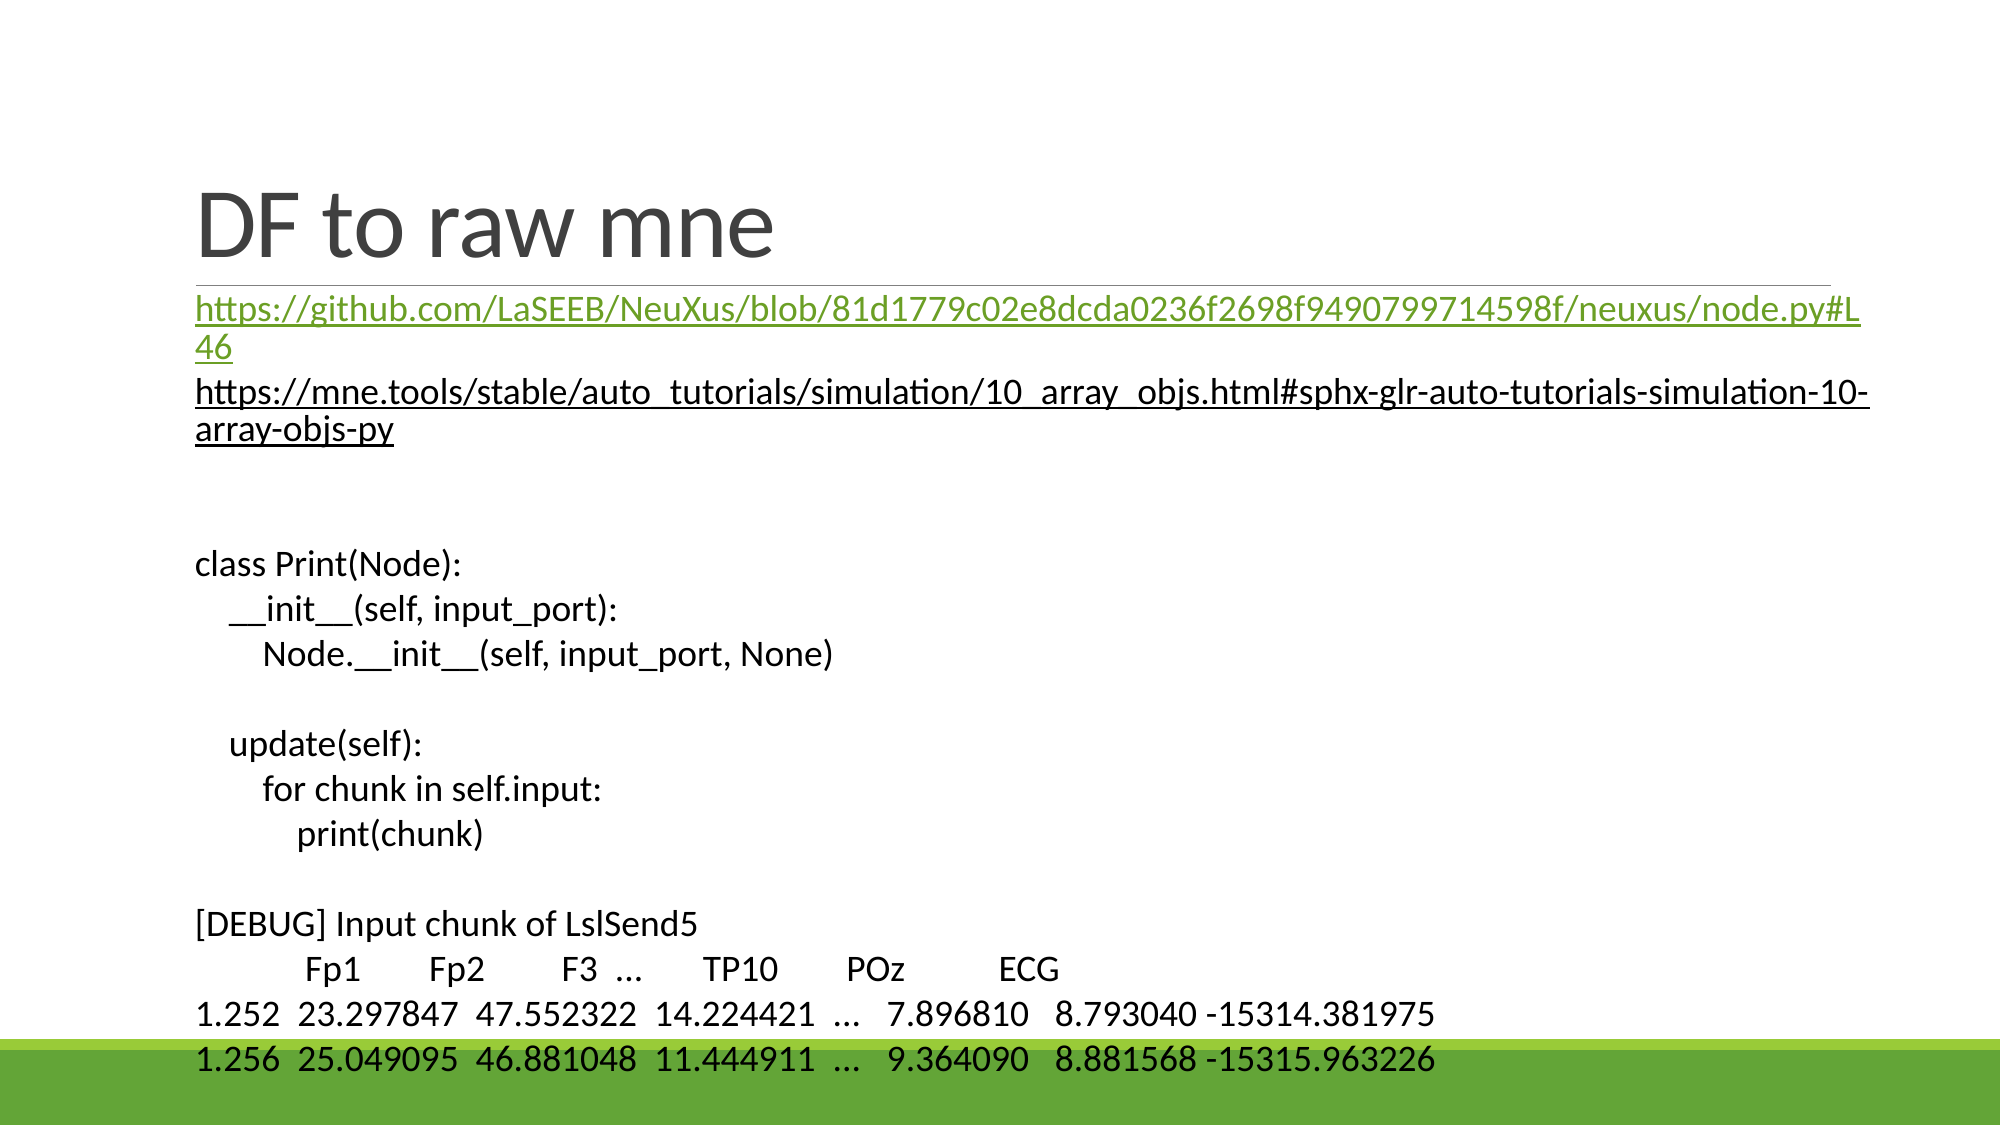

# DF to raw mne
https://github.com/LaSEEB/NeuXus/blob/81d1779c02e8dcda0236f2698f9490799714598f/neuxus/node.py#L46
https://mne.tools/stable/auto_tutorials/simulation/10_array_objs.html#sphx-glr-auto-tutorials-simulation-10-array-objs-py

class Print(Node):
    __init__(self, input_port):
        Node.__init__(self, input_port, None)

    update(self):
        for chunk in self.input:
            print(chunk)

[DEBUG] Input chunk of LslSend5
             Fp1        Fp2         F3  ...       TP10        POz           ECG
1.252  23.297847  47.552322  14.224421  ...   7.896810   8.793040 -15314.381975
1.256  25.049095  46.881048  11.444911  ...   9.364090   8.881568 -15315.963226